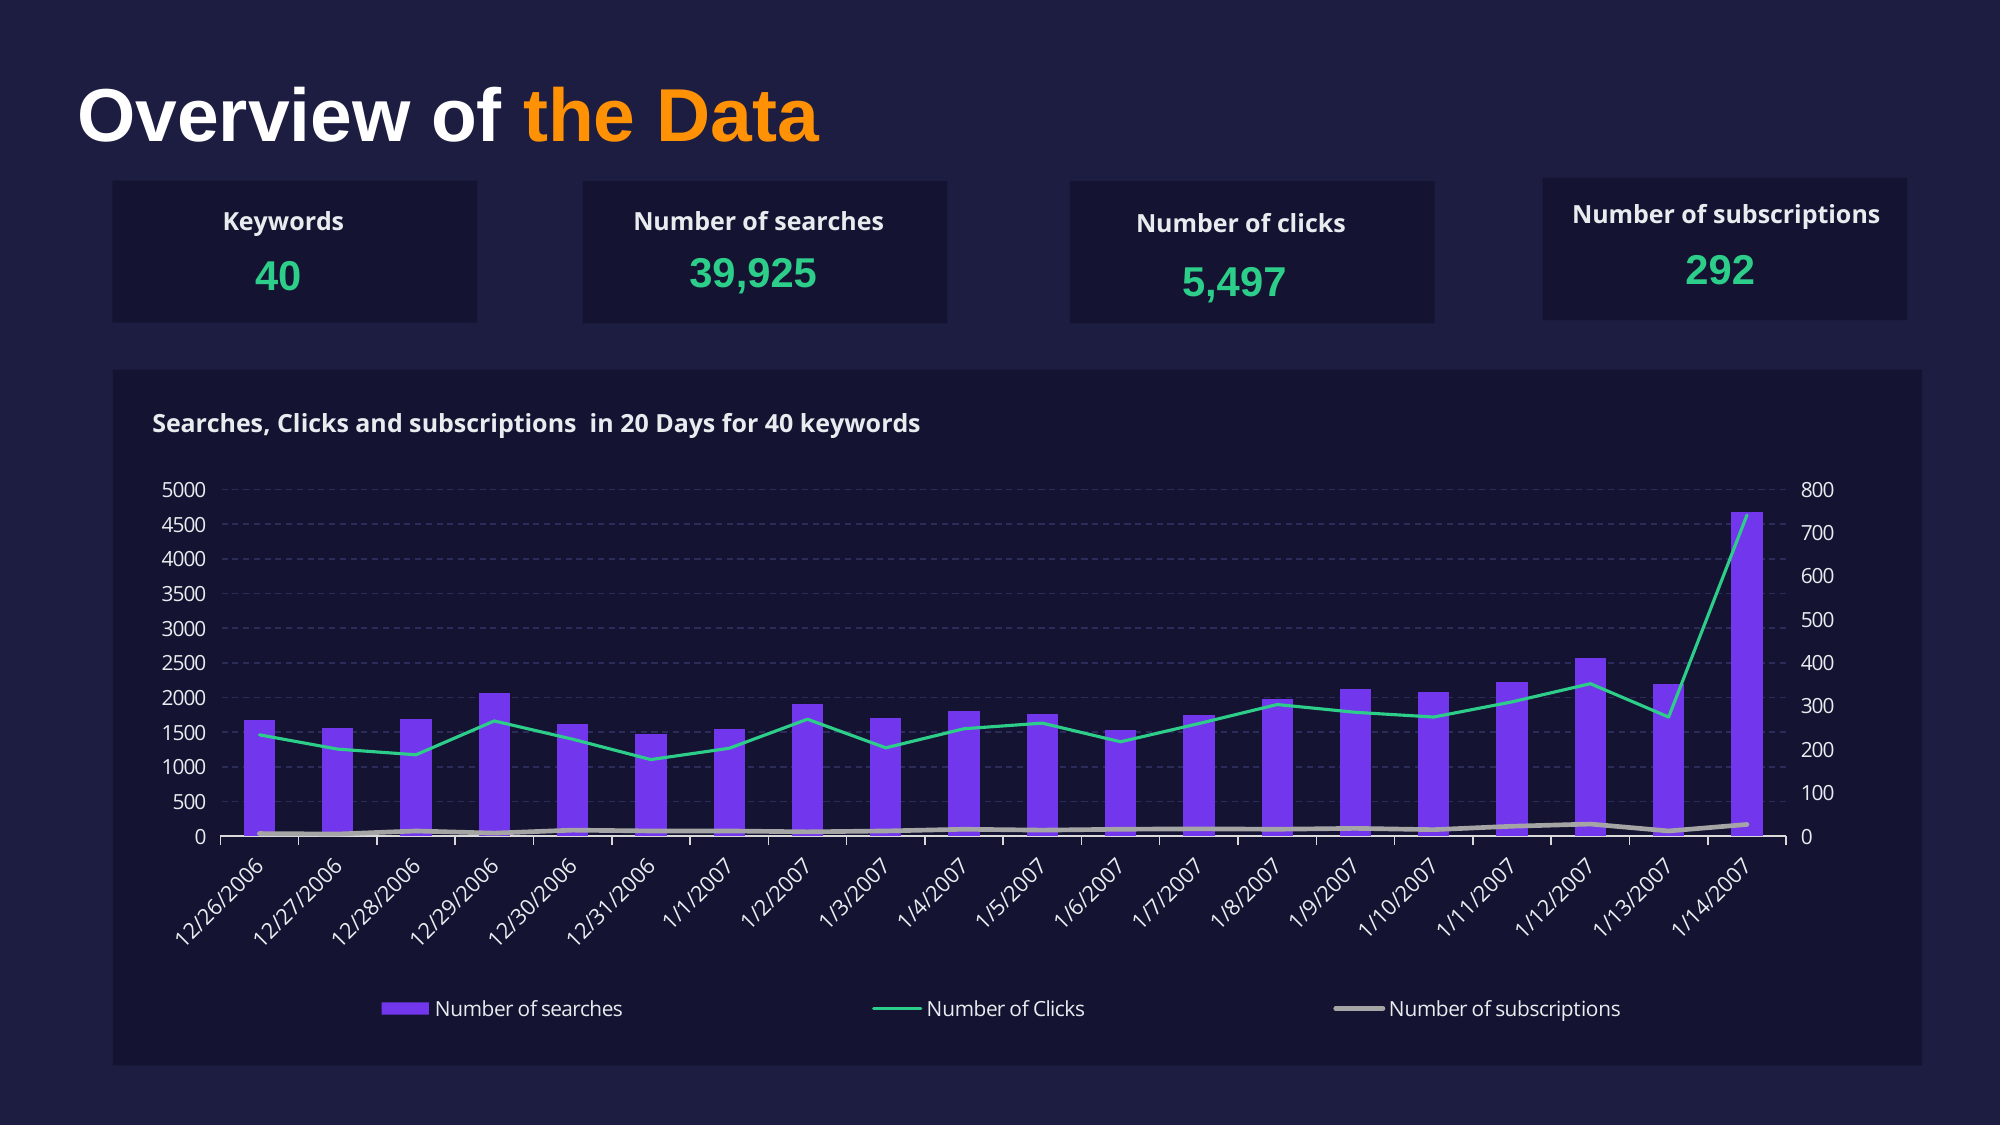

Overview of the Data

Number of subscriptions
292

Keywords
40

Number of searches
39,925

Number of clicks
5,497

Searches, Clicks and subscriptions  in 20 Days for 40 keywords

### Chart

| Category | Number of searches | Number of Clicks | Number of subscriptions |
|---|---|---|---|
| 39077 | 1674.0 | 234.0 | 6.0 |
| 39078 | 1564.0 | 201.0 | 5.0 |
| 39079 | 1688.0 | 188.0 | 12.0 |
| 39080 | 2066.0 | 266.0 | 7.0 |
| 39081 | 1621.0 | 224.0 | 14.0 |
| 39082 | 1478.0 | 177.0 | 12.0 |
| 39083 | 1540.0 | 203.0 | 12.0 |
| 39084 | 1902.0 | 270.0 | 10.0 |
| 39085 | 1700.0 | 204.0 | 12.0 |
| 39086 | 1813.0 | 248.0 | 16.0 |
| 39087 | 1760.0 | 261.0 | 14.0 |
| 39088 | 1534.0 | 218.0 | 16.0 |
| 39089 | 1751.0 | 260.0 | 17.0 |
| 39090 | 1979.0 | 304.0 | 16.0 |
| 39091 | 2117.0 | 286.0 | 18.0 |
| 39092 | 2084.0 | 275.0 | 15.0 |
| 39093 | 2218.0 | 310.0 | 23.0 |
| 39094 | 2569.0 | 352.0 | 28.0 |
| 39095 | 2194.0 | 275.0 | 12.0 |
| 39096 | 4673.0 | 741.0 | 27.0 |